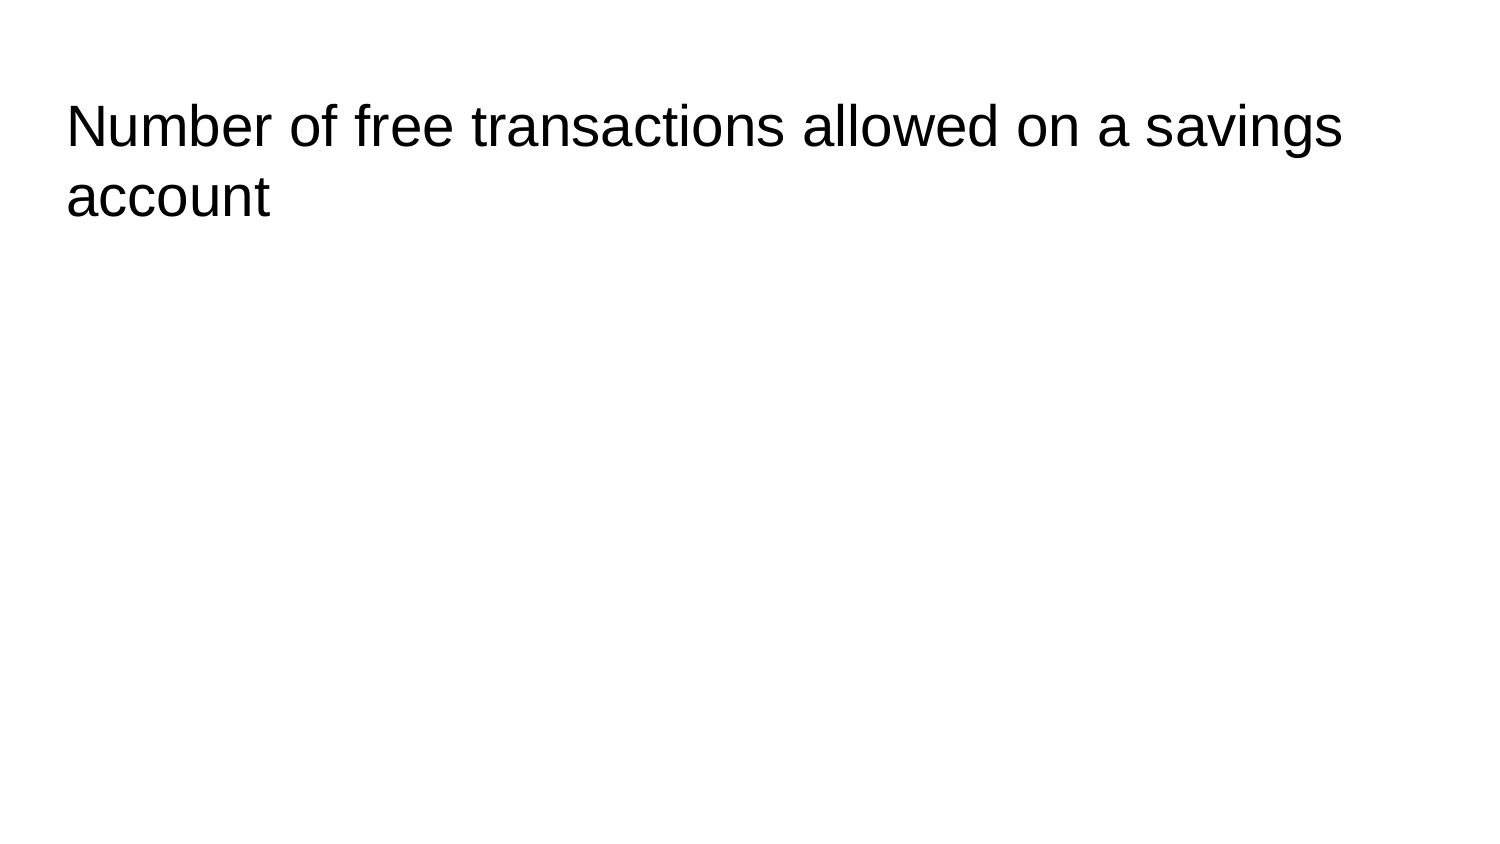

# Number of free transactions allowed on a savings account